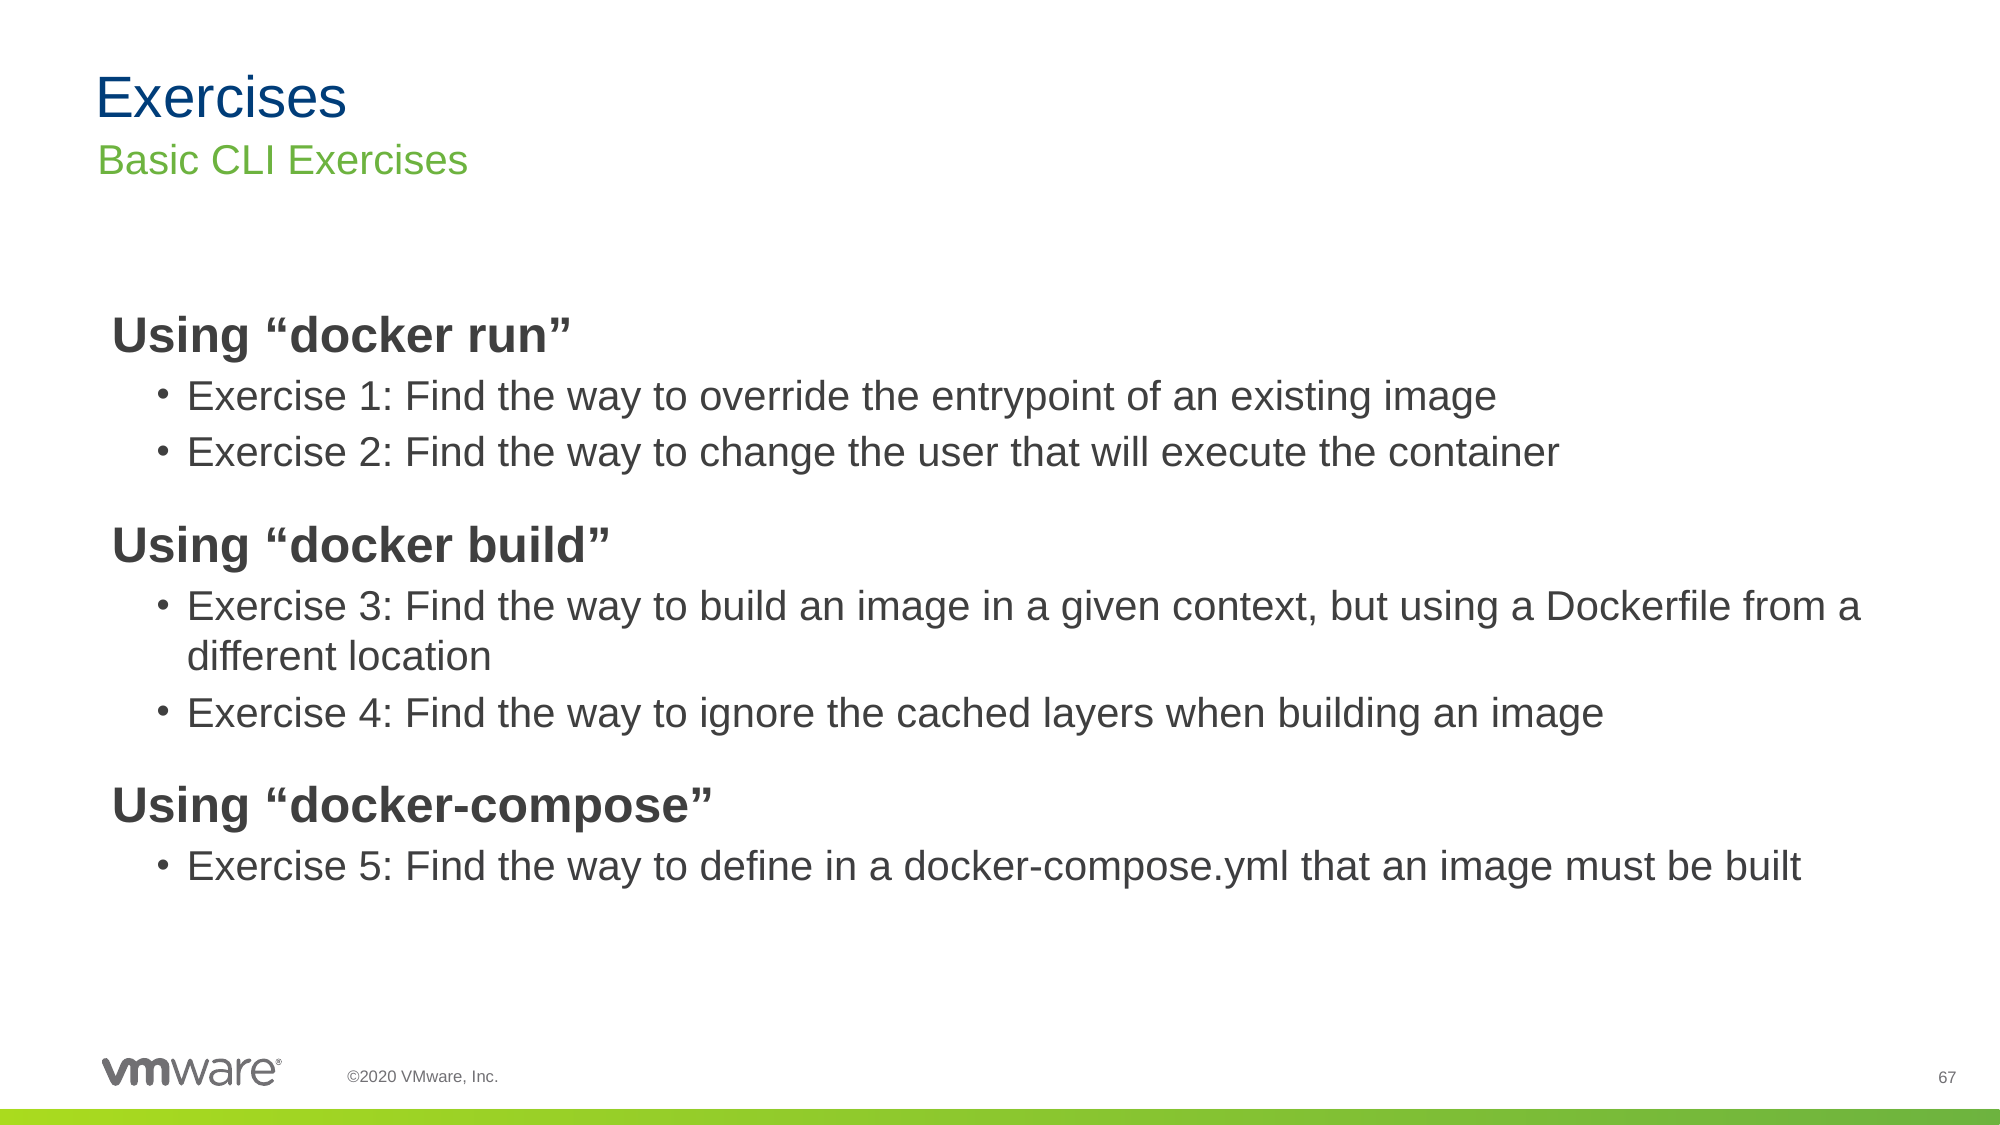

# Exercises
Basic CLI Exercises

Using “docker run”
Exercise 1: Find the way to override the entrypoint of an existing image
Exercise 2: Find the way to change the user that will execute the container
Using “docker build”
Exercise 3: Find the way to build an image in a given context, but using a Dockerfile from a different location
Exercise 4: Find the way to ignore the cached layers when building an image
Using “docker-compose”
Exercise 5: Find the way to define in a docker-compose.yml that an image must be built